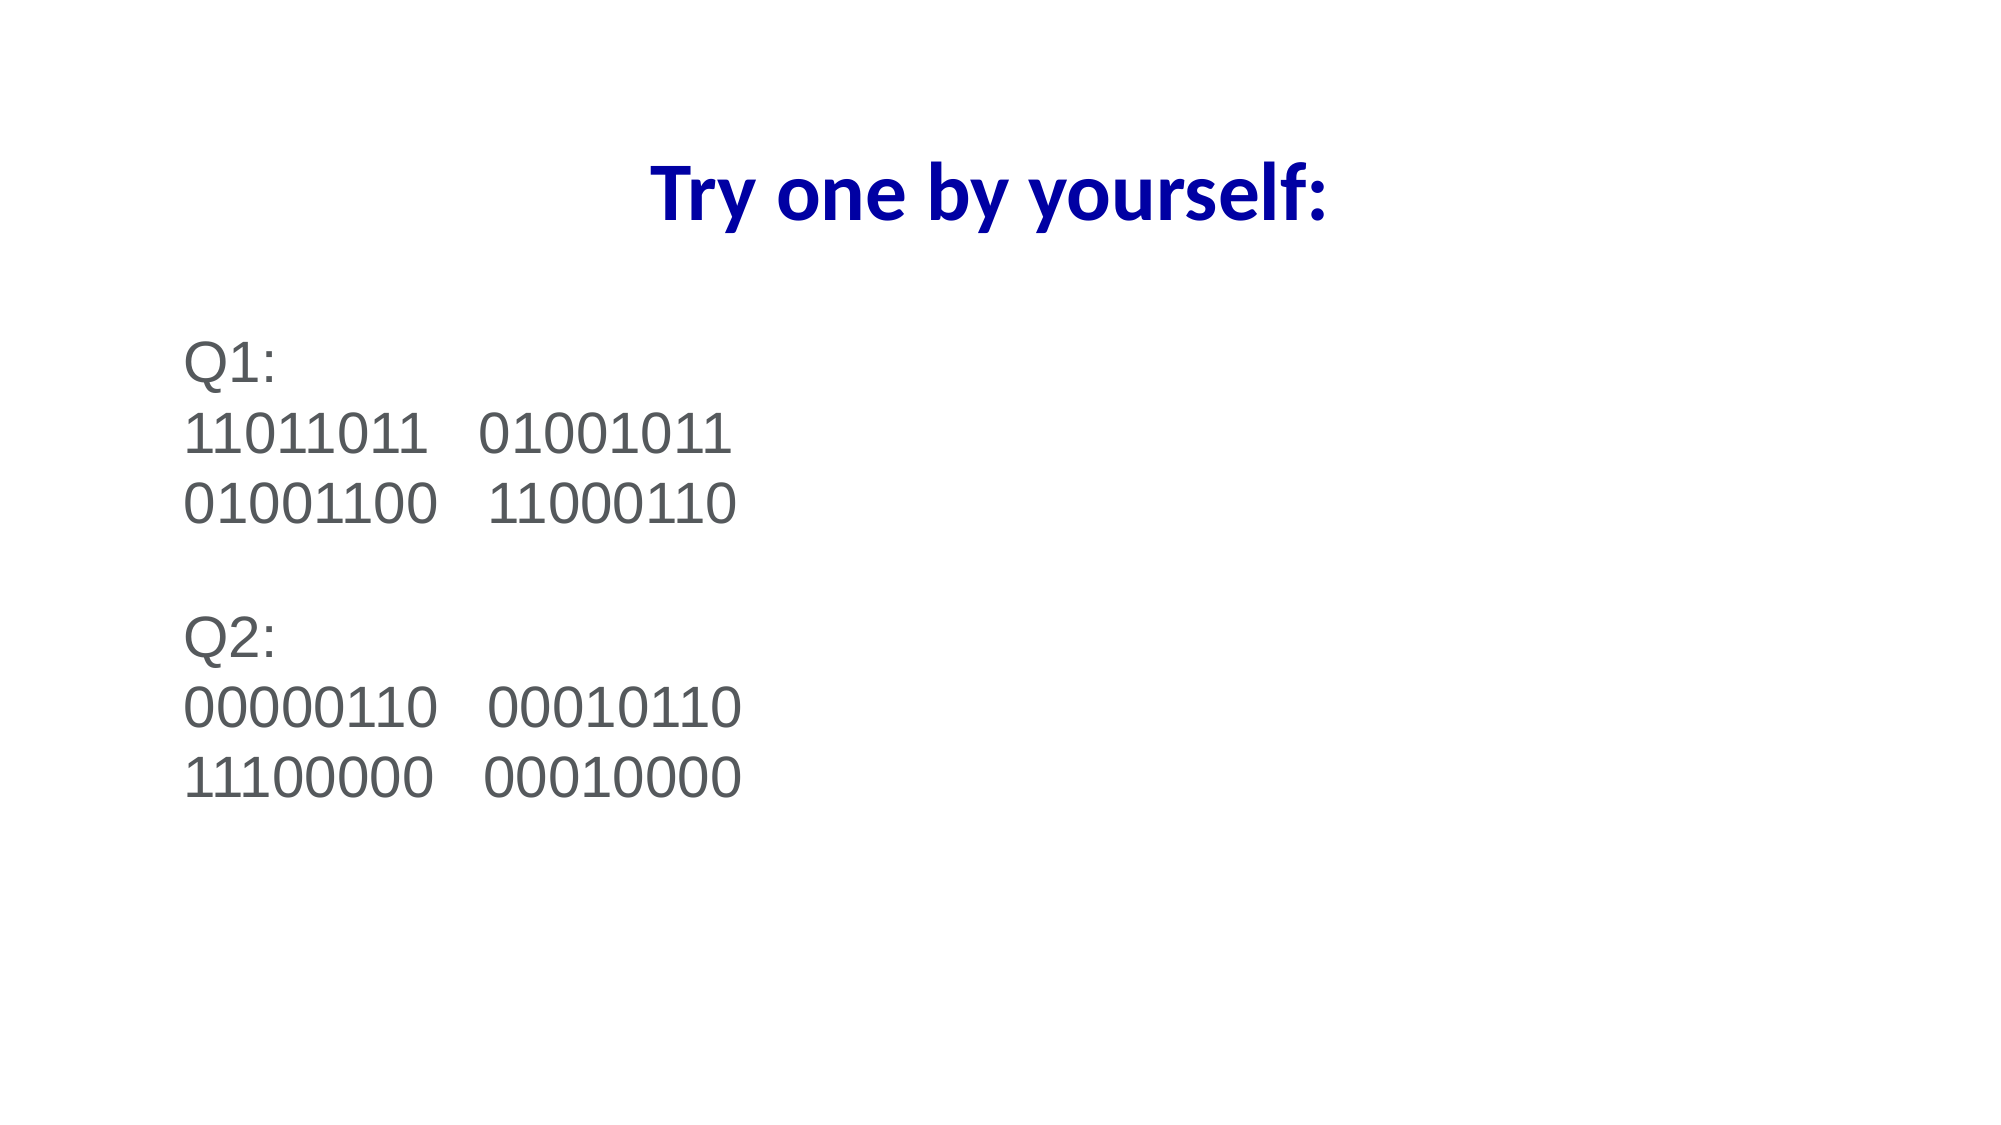

# Try one by yourself:
Q1:
11011011   01001011
01001100   11000110
Q2:
00000110   00010110
11100000   00010000